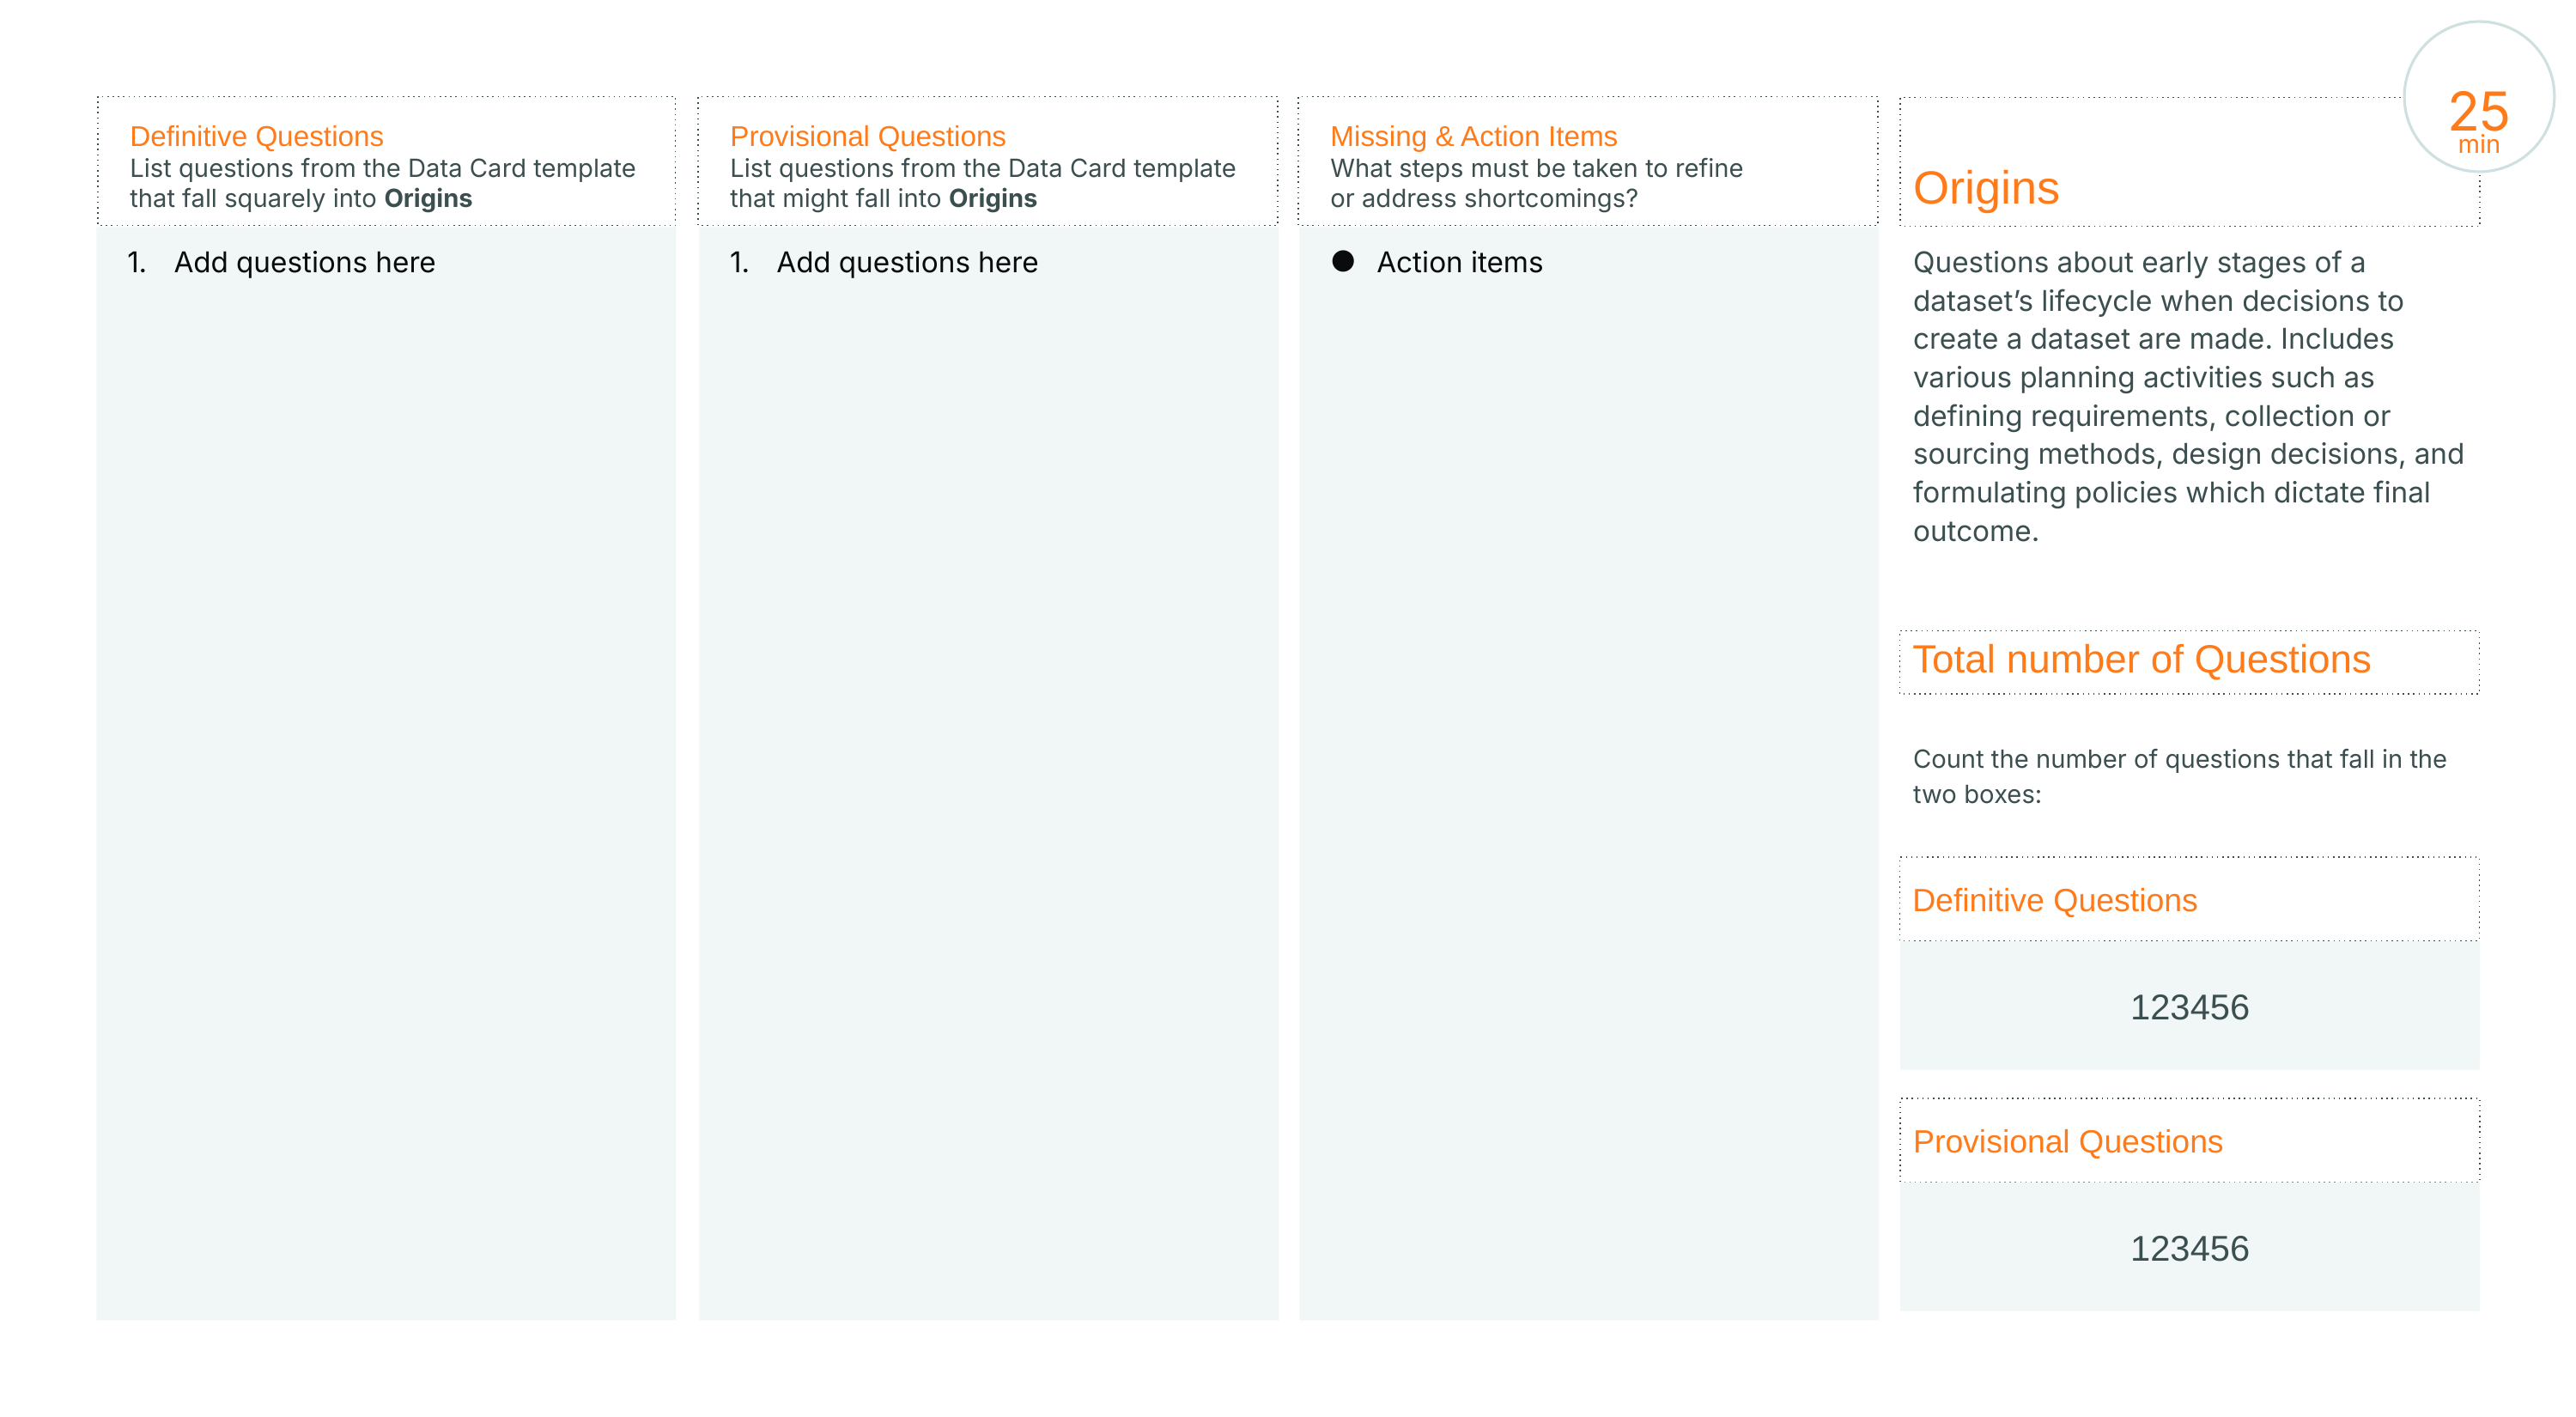

25
min
Definitive Questions
List questions from the Data Card template that fall squarely into Origins
Provisional Questions
List questions from the Data Card template that might fall into Origins
Missing & Action Items
What steps must be taken to refine
or address shortcomings?
Origins
Questions about early stages of a dataset’s lifecycle when decisions to create a dataset are made. Includes various planning activities such as defining requirements, collection or sourcing methods, design decisions, and formulating policies which dictate final outcome.
Add questions here
Add questions here
Action items
Total number of Questions
Count the number of questions that fall in the two boxes:
Definitive Questions
123456
Provisional Questions
123456